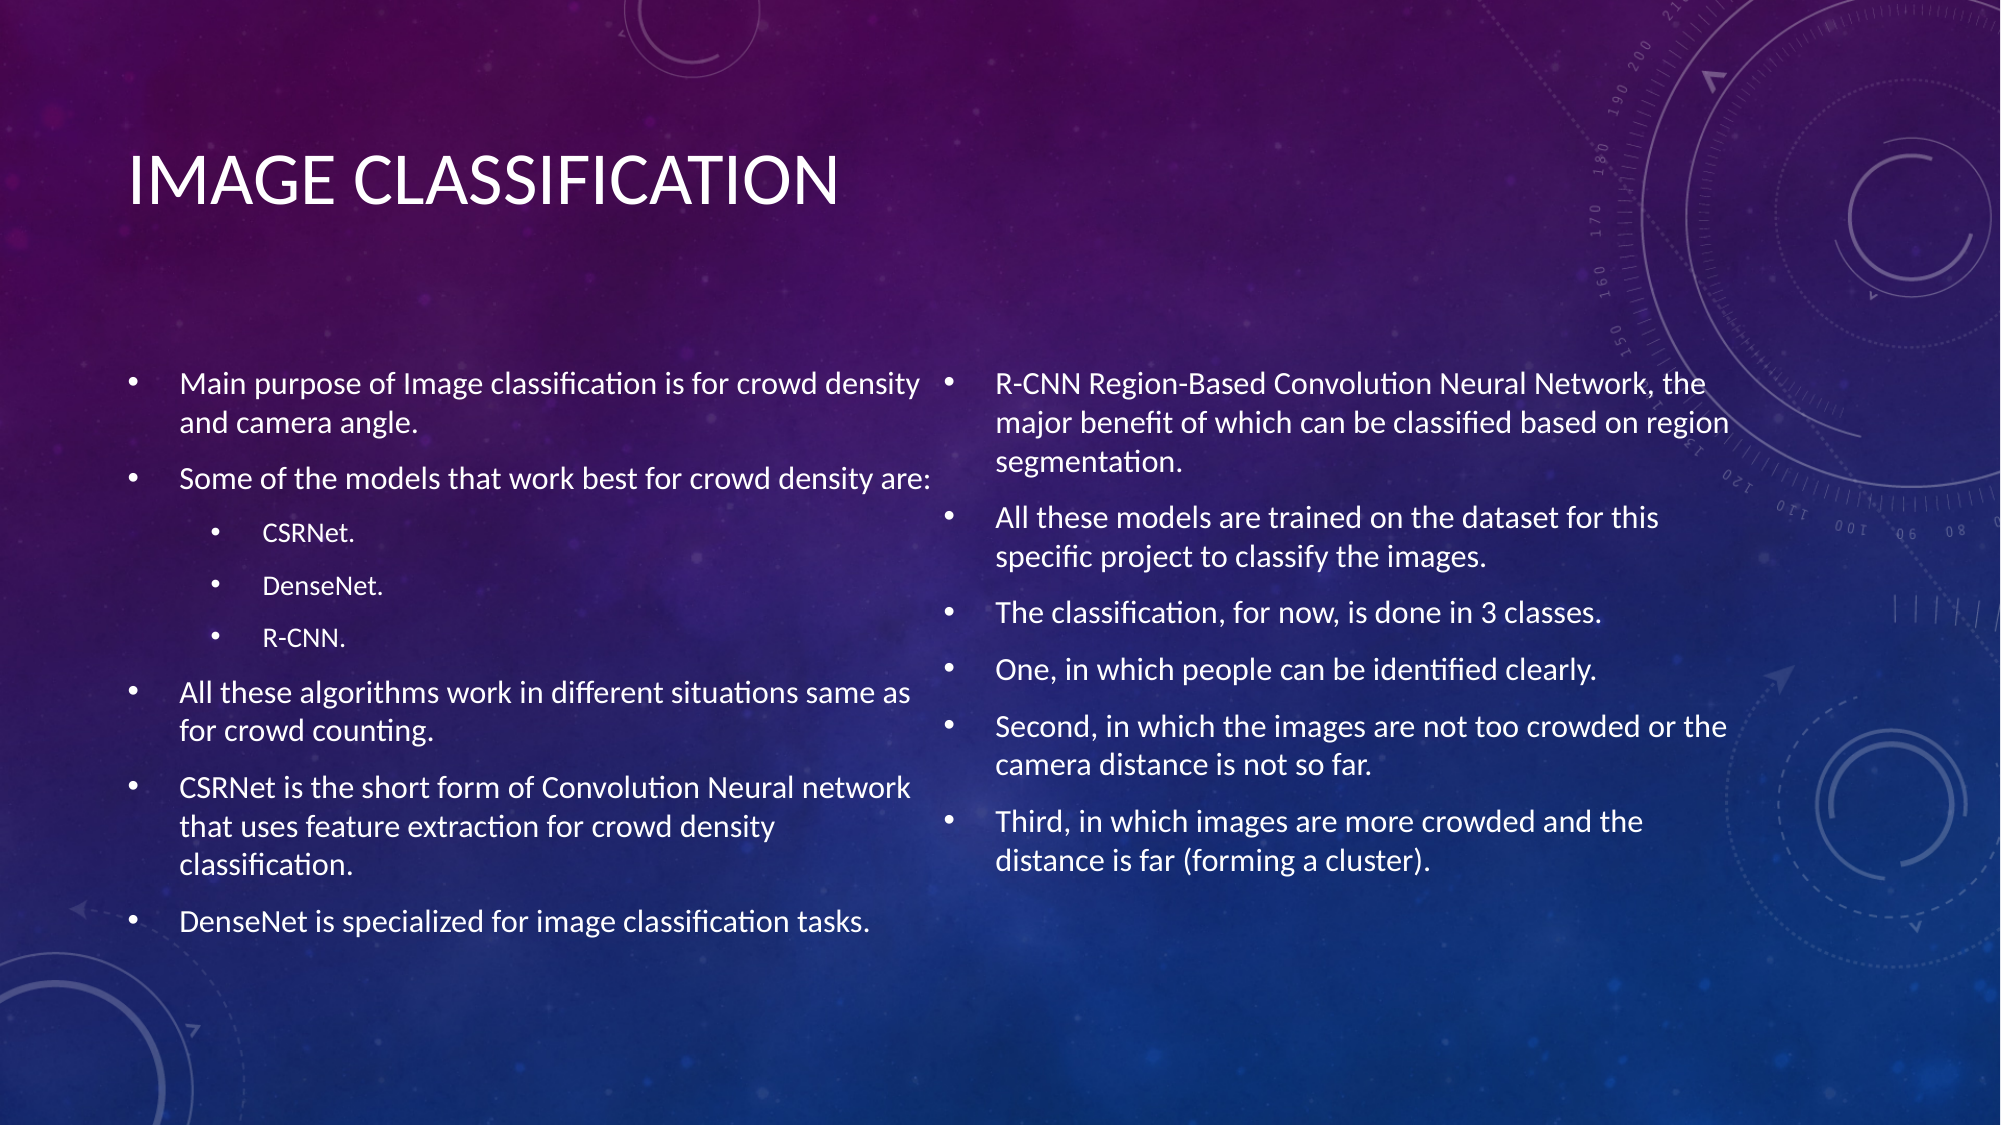

# Image classification
Main purpose of Image classification is for crowd density and camera angle.
Some of the models that work best for crowd density are:
CSRNet.
DenseNet.
R-CNN.
All these algorithms work in different situations same as for crowd counting.
CSRNet is the short form of Convolution Neural network that uses feature extraction for crowd density classification.
DenseNet is specialized for image classification tasks.
R-CNN Region-Based Convolution Neural Network, the major benefit of which can be classified based on region segmentation.
All these models are trained on the dataset for this specific project to classify the images.
The classification, for now, is done in 3 classes.
One, in which people can be identified clearly.
Second, in which the images are not too crowded or the camera distance is not so far.
Third, in which images are more crowded and the distance is far (forming a cluster).